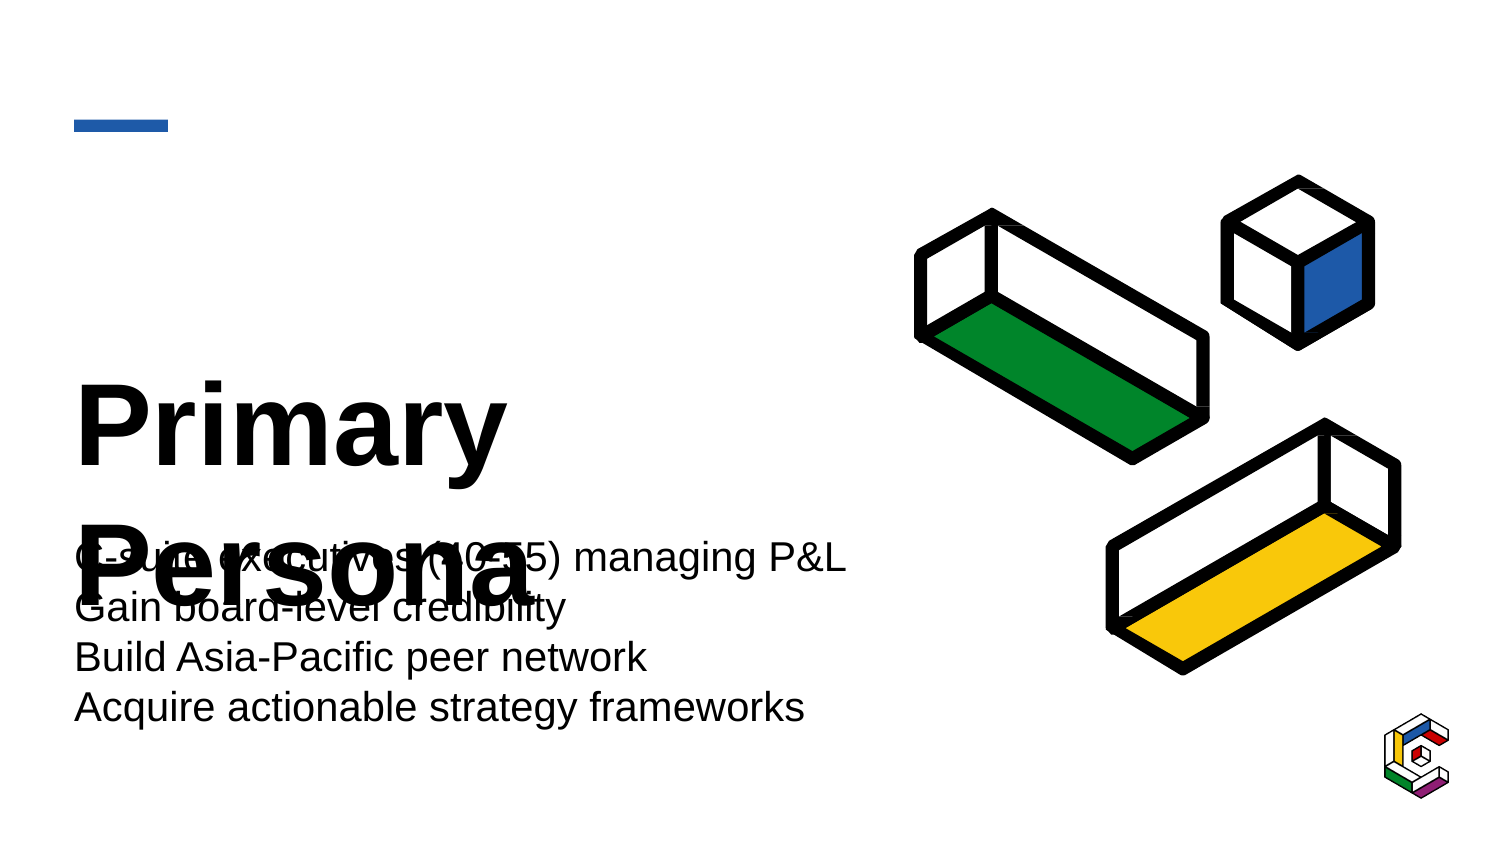

#
Primary Persona
C-suite executives (40-55) managing P&L
Gain board-level credibility
Build Asia-Pacific peer network
Acquire actionable strategy frameworks